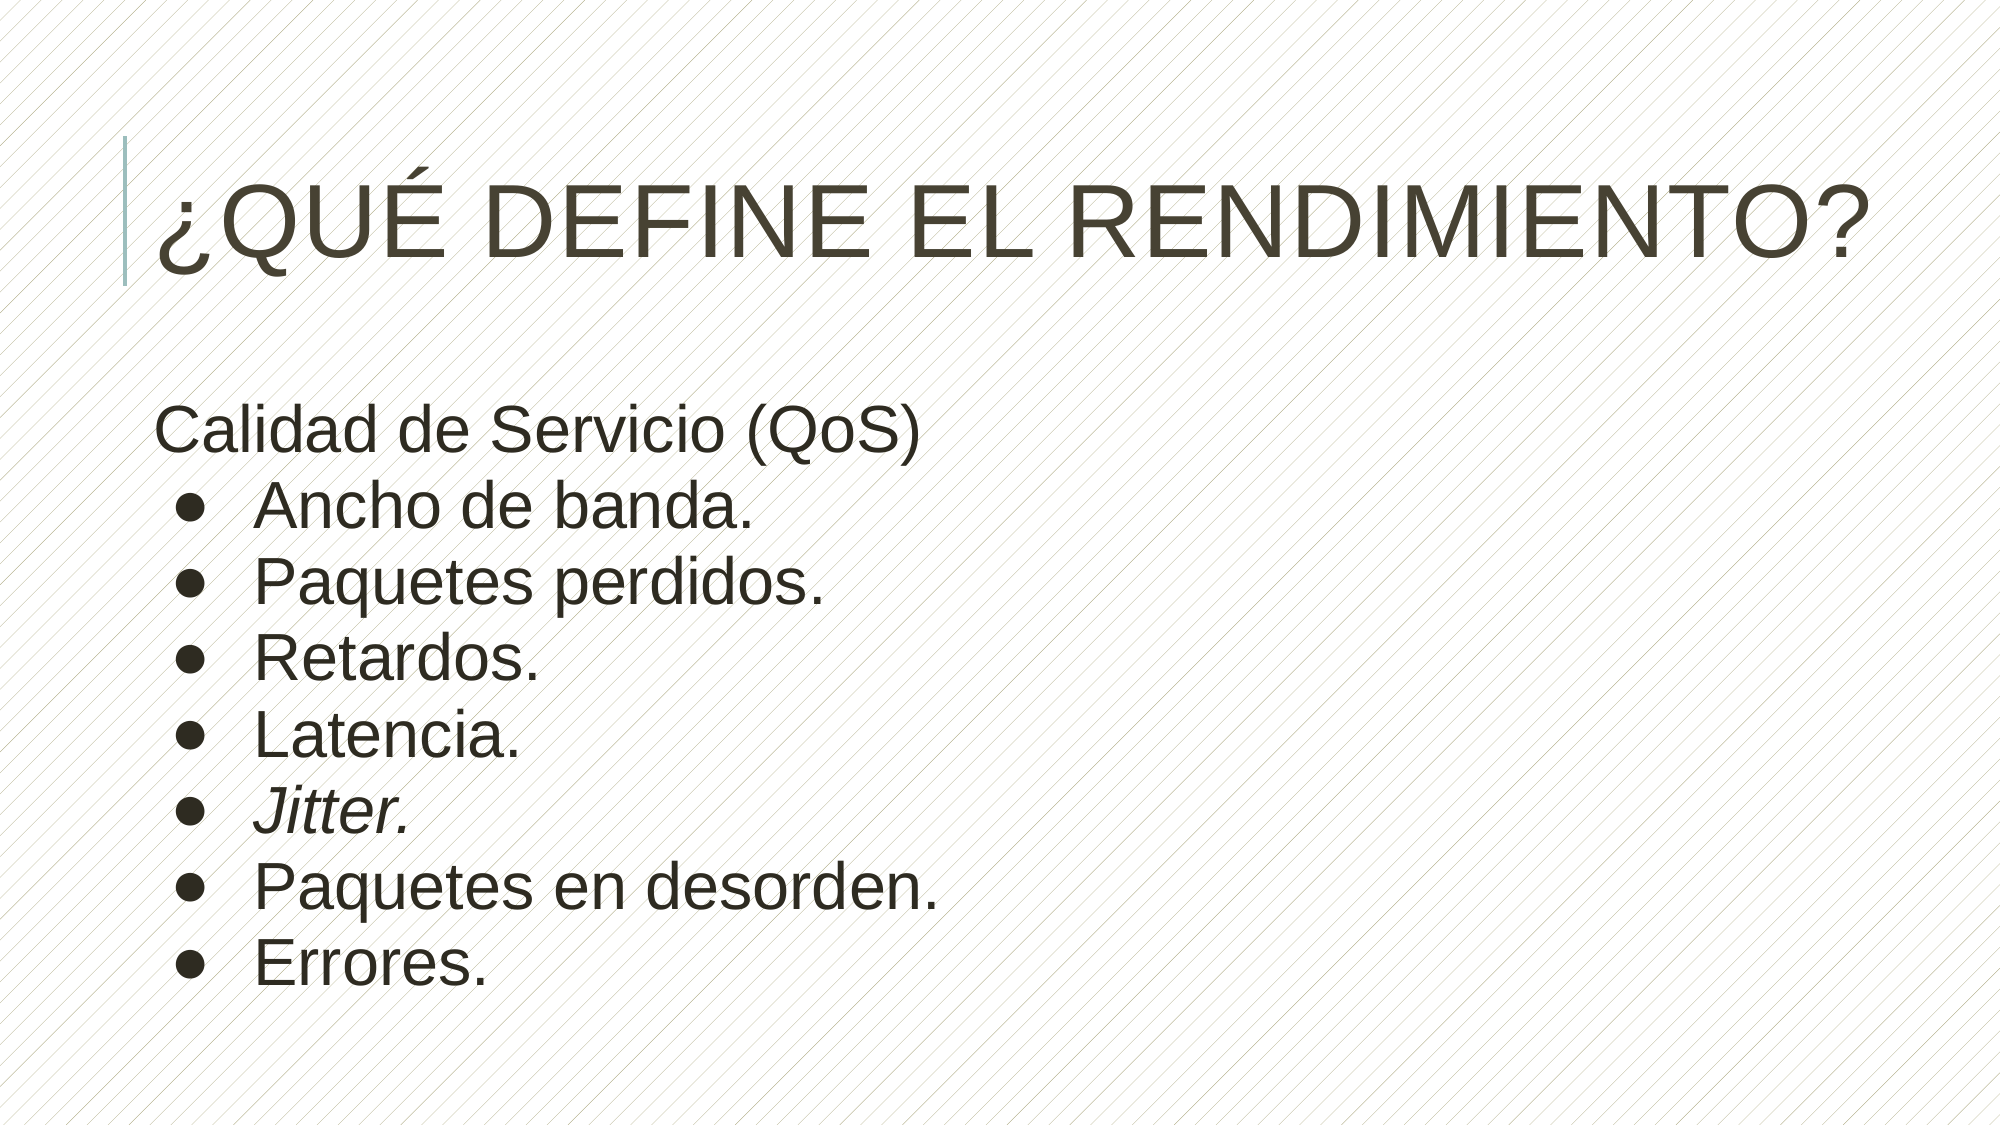

# ¿Qué define el rendimiento?
Calidad de Servicio (QoS)
Ancho de banda.
Paquetes perdidos.
Retardos.
Latencia.
Jitter.
Paquetes en desorden.
Errores.